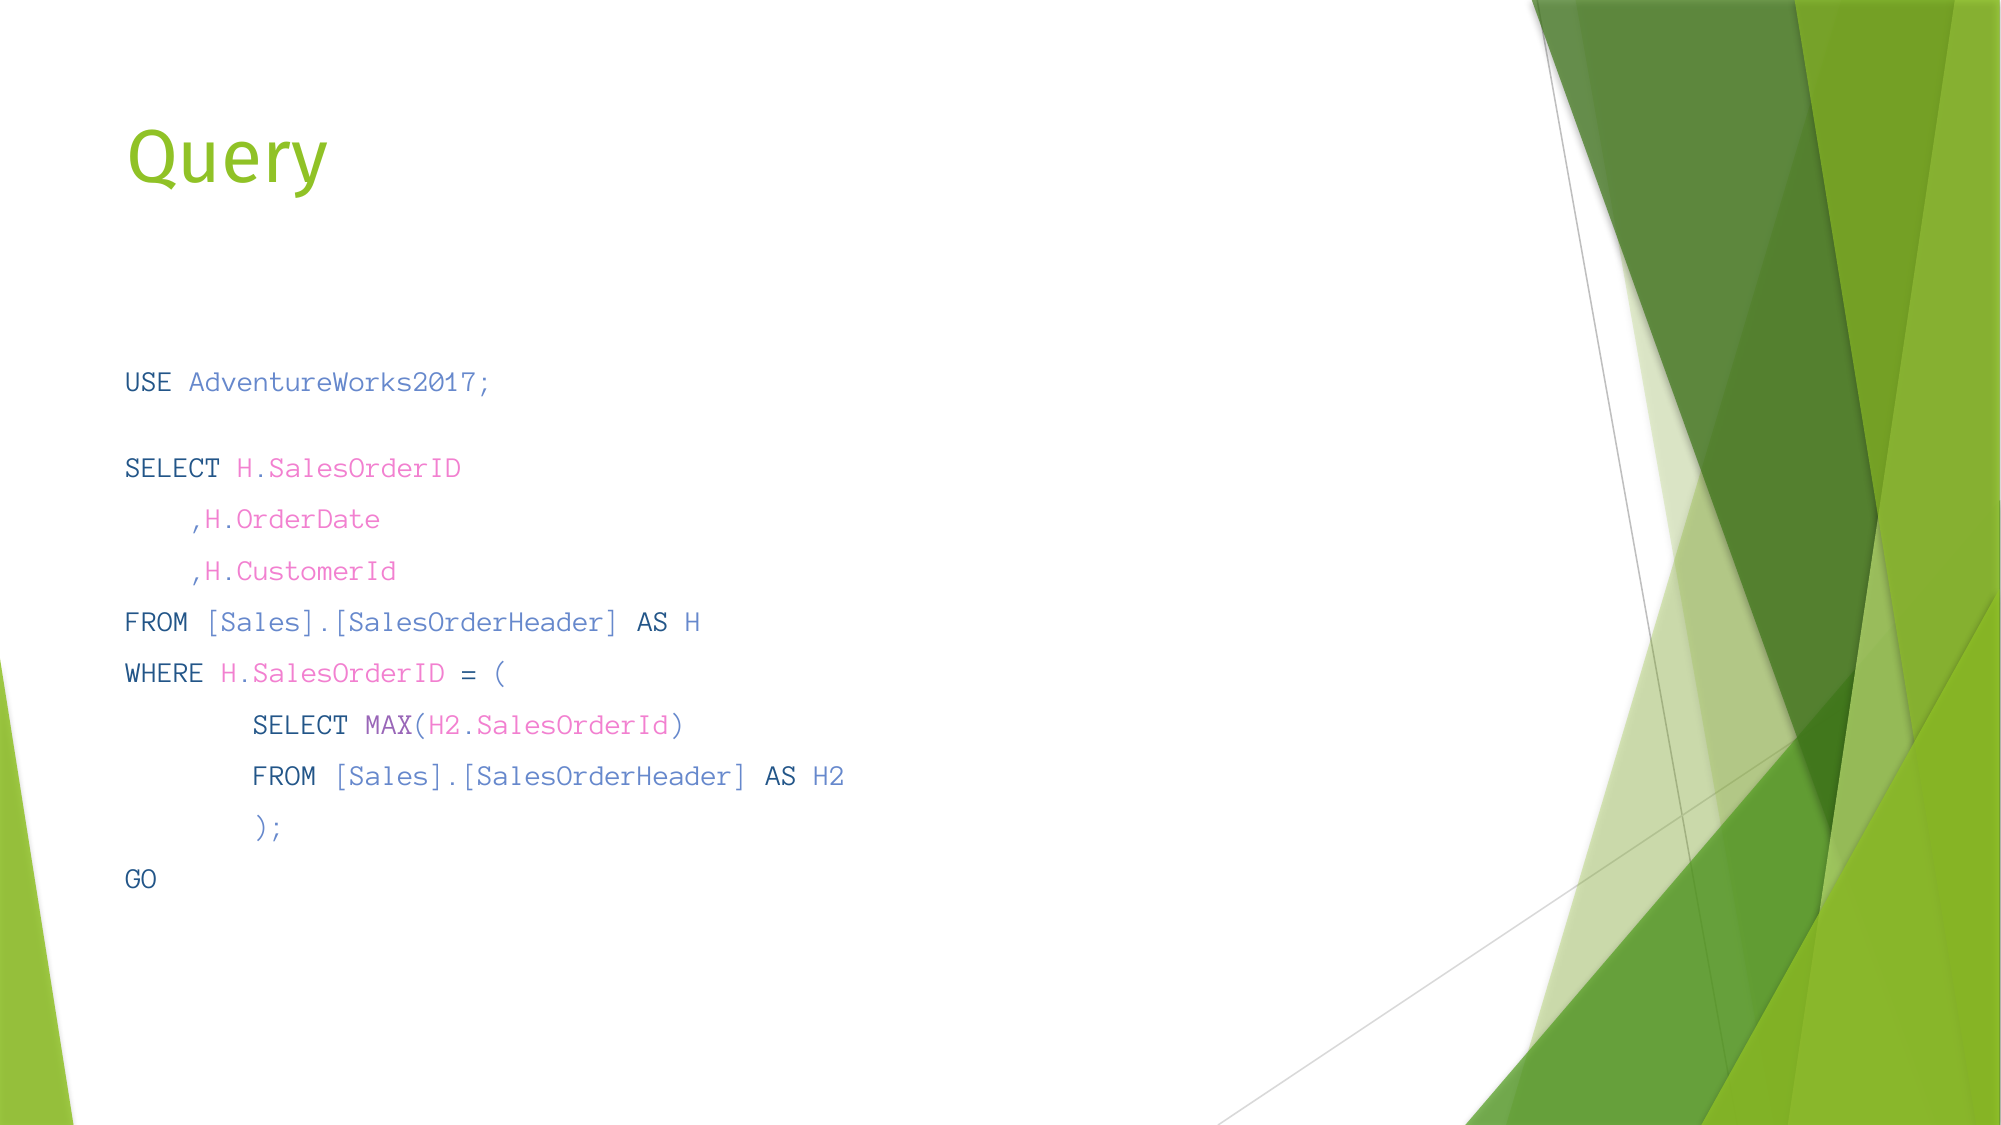

# Query
USE AdventureWorks2017;
SELECT H.SalesOrderID
    ,H.OrderDate
    ,H.CustomerId
FROM [Sales].[SalesOrderHeader] AS H
WHERE H.SalesOrderID = (
        SELECT MAX(H2.SalesOrderId)
        FROM [Sales].[SalesOrderHeader] AS H2
        );
GO